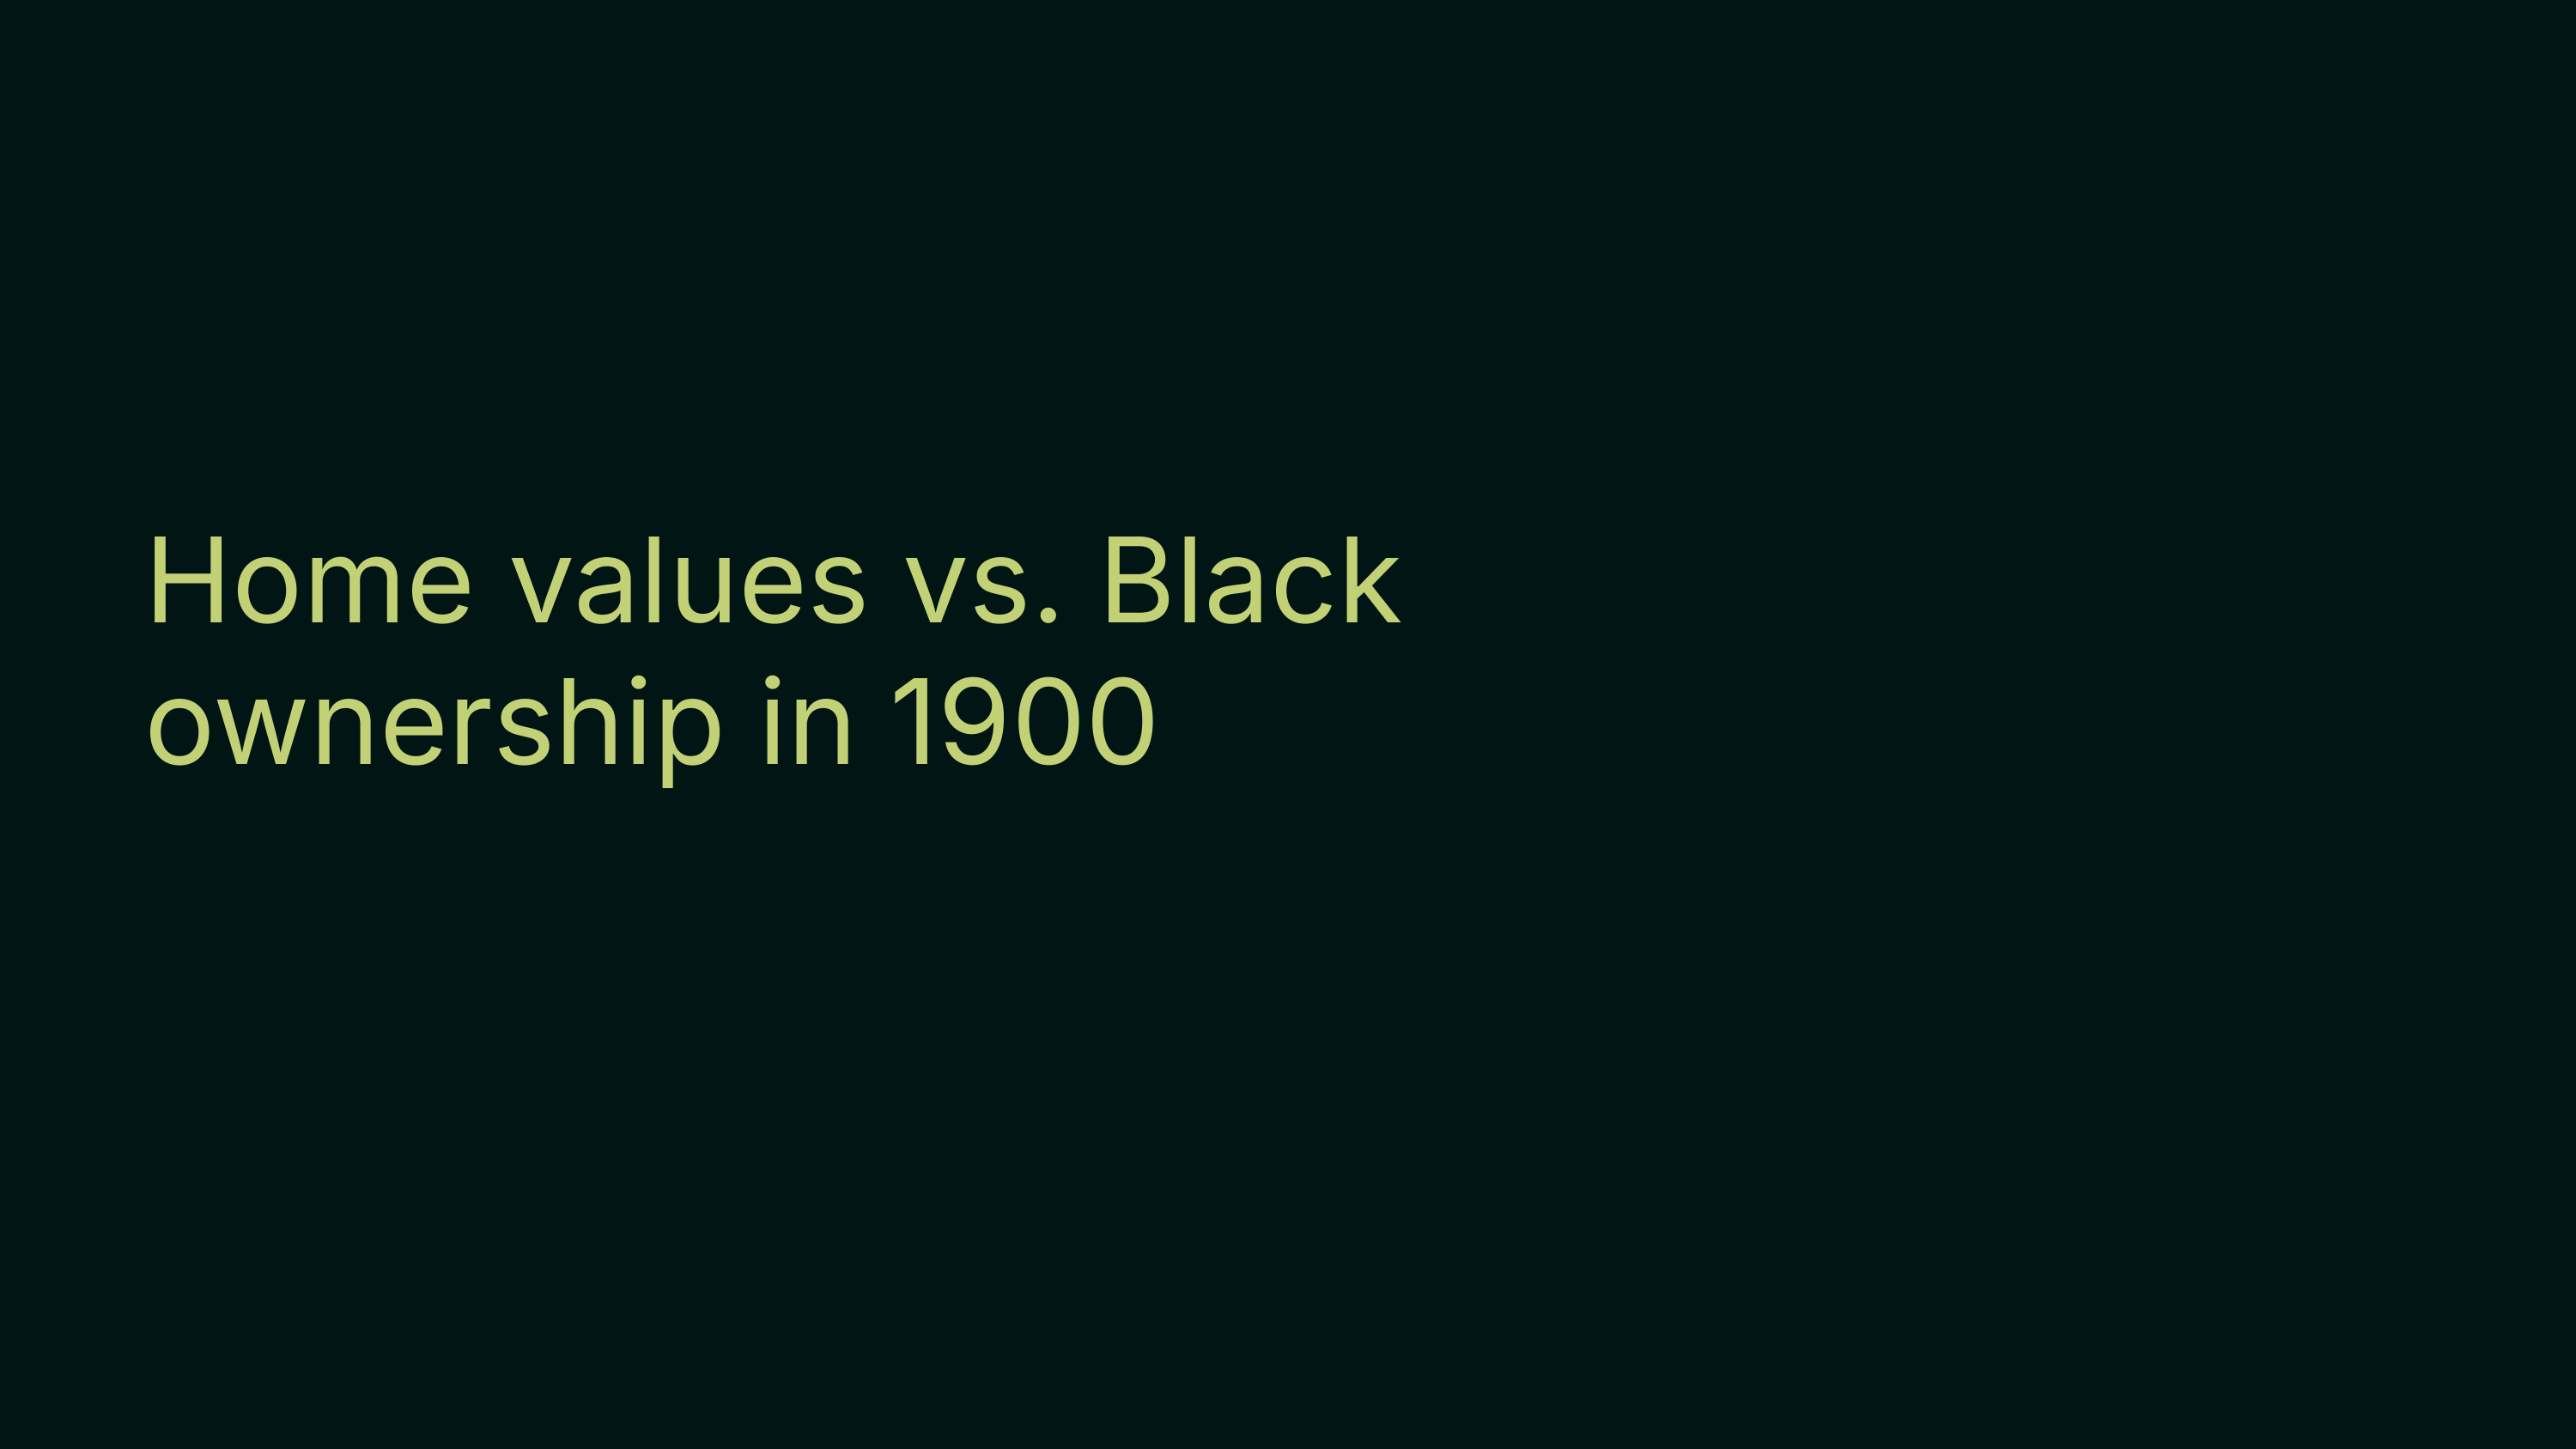

Home values vs. Black ownership in 1900